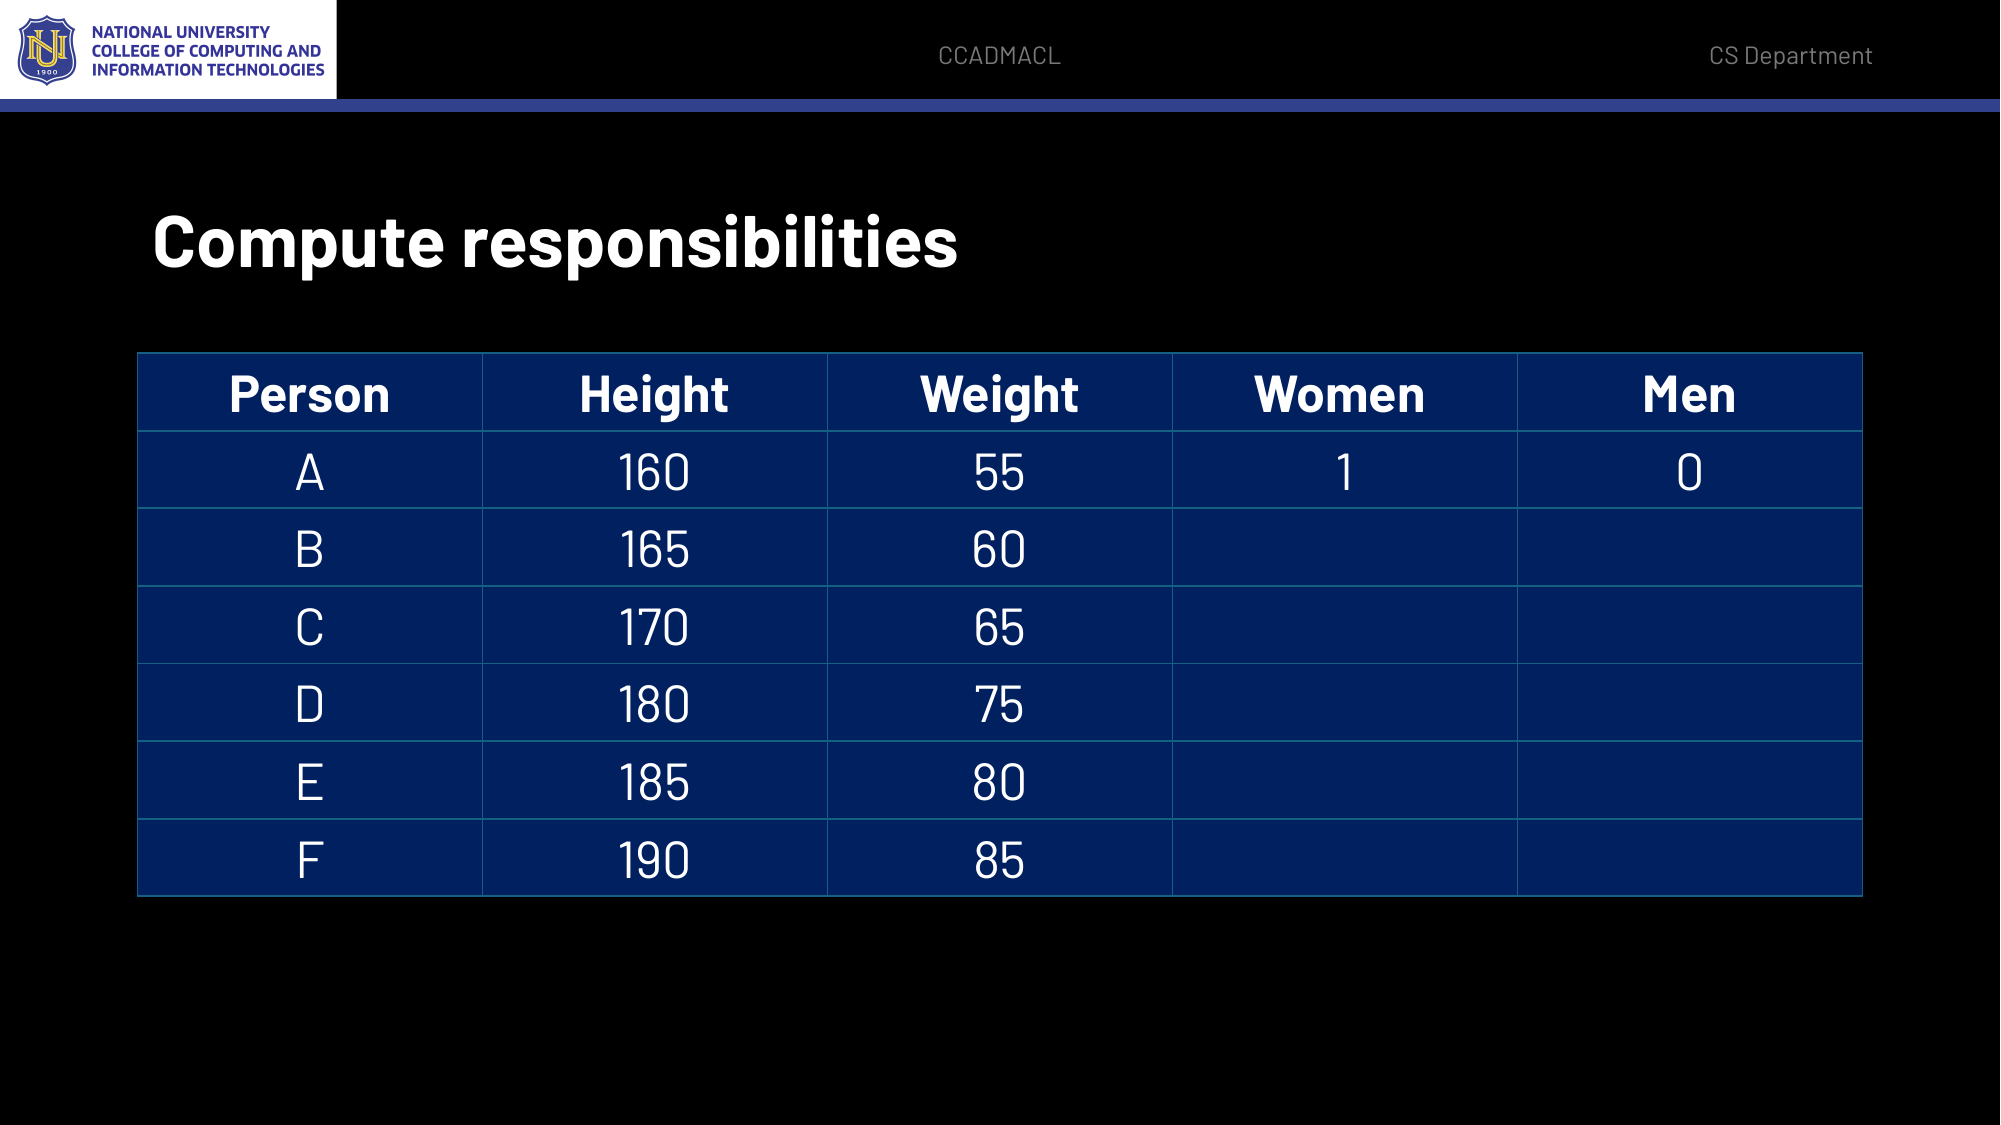

# Compute responsibilities
| Person | Height | Weight | Women | Men |
| --- | --- | --- | --- | --- |
| A | 160 | 55 | 1 | 0 |
| B | 165 | 60 |  |  |
| C | 170 | 65 |  |  |
| D | 180 | 75 |  |  |
| E | 185 | 80 |  |  |
| F | 190 | 85 |  |  |